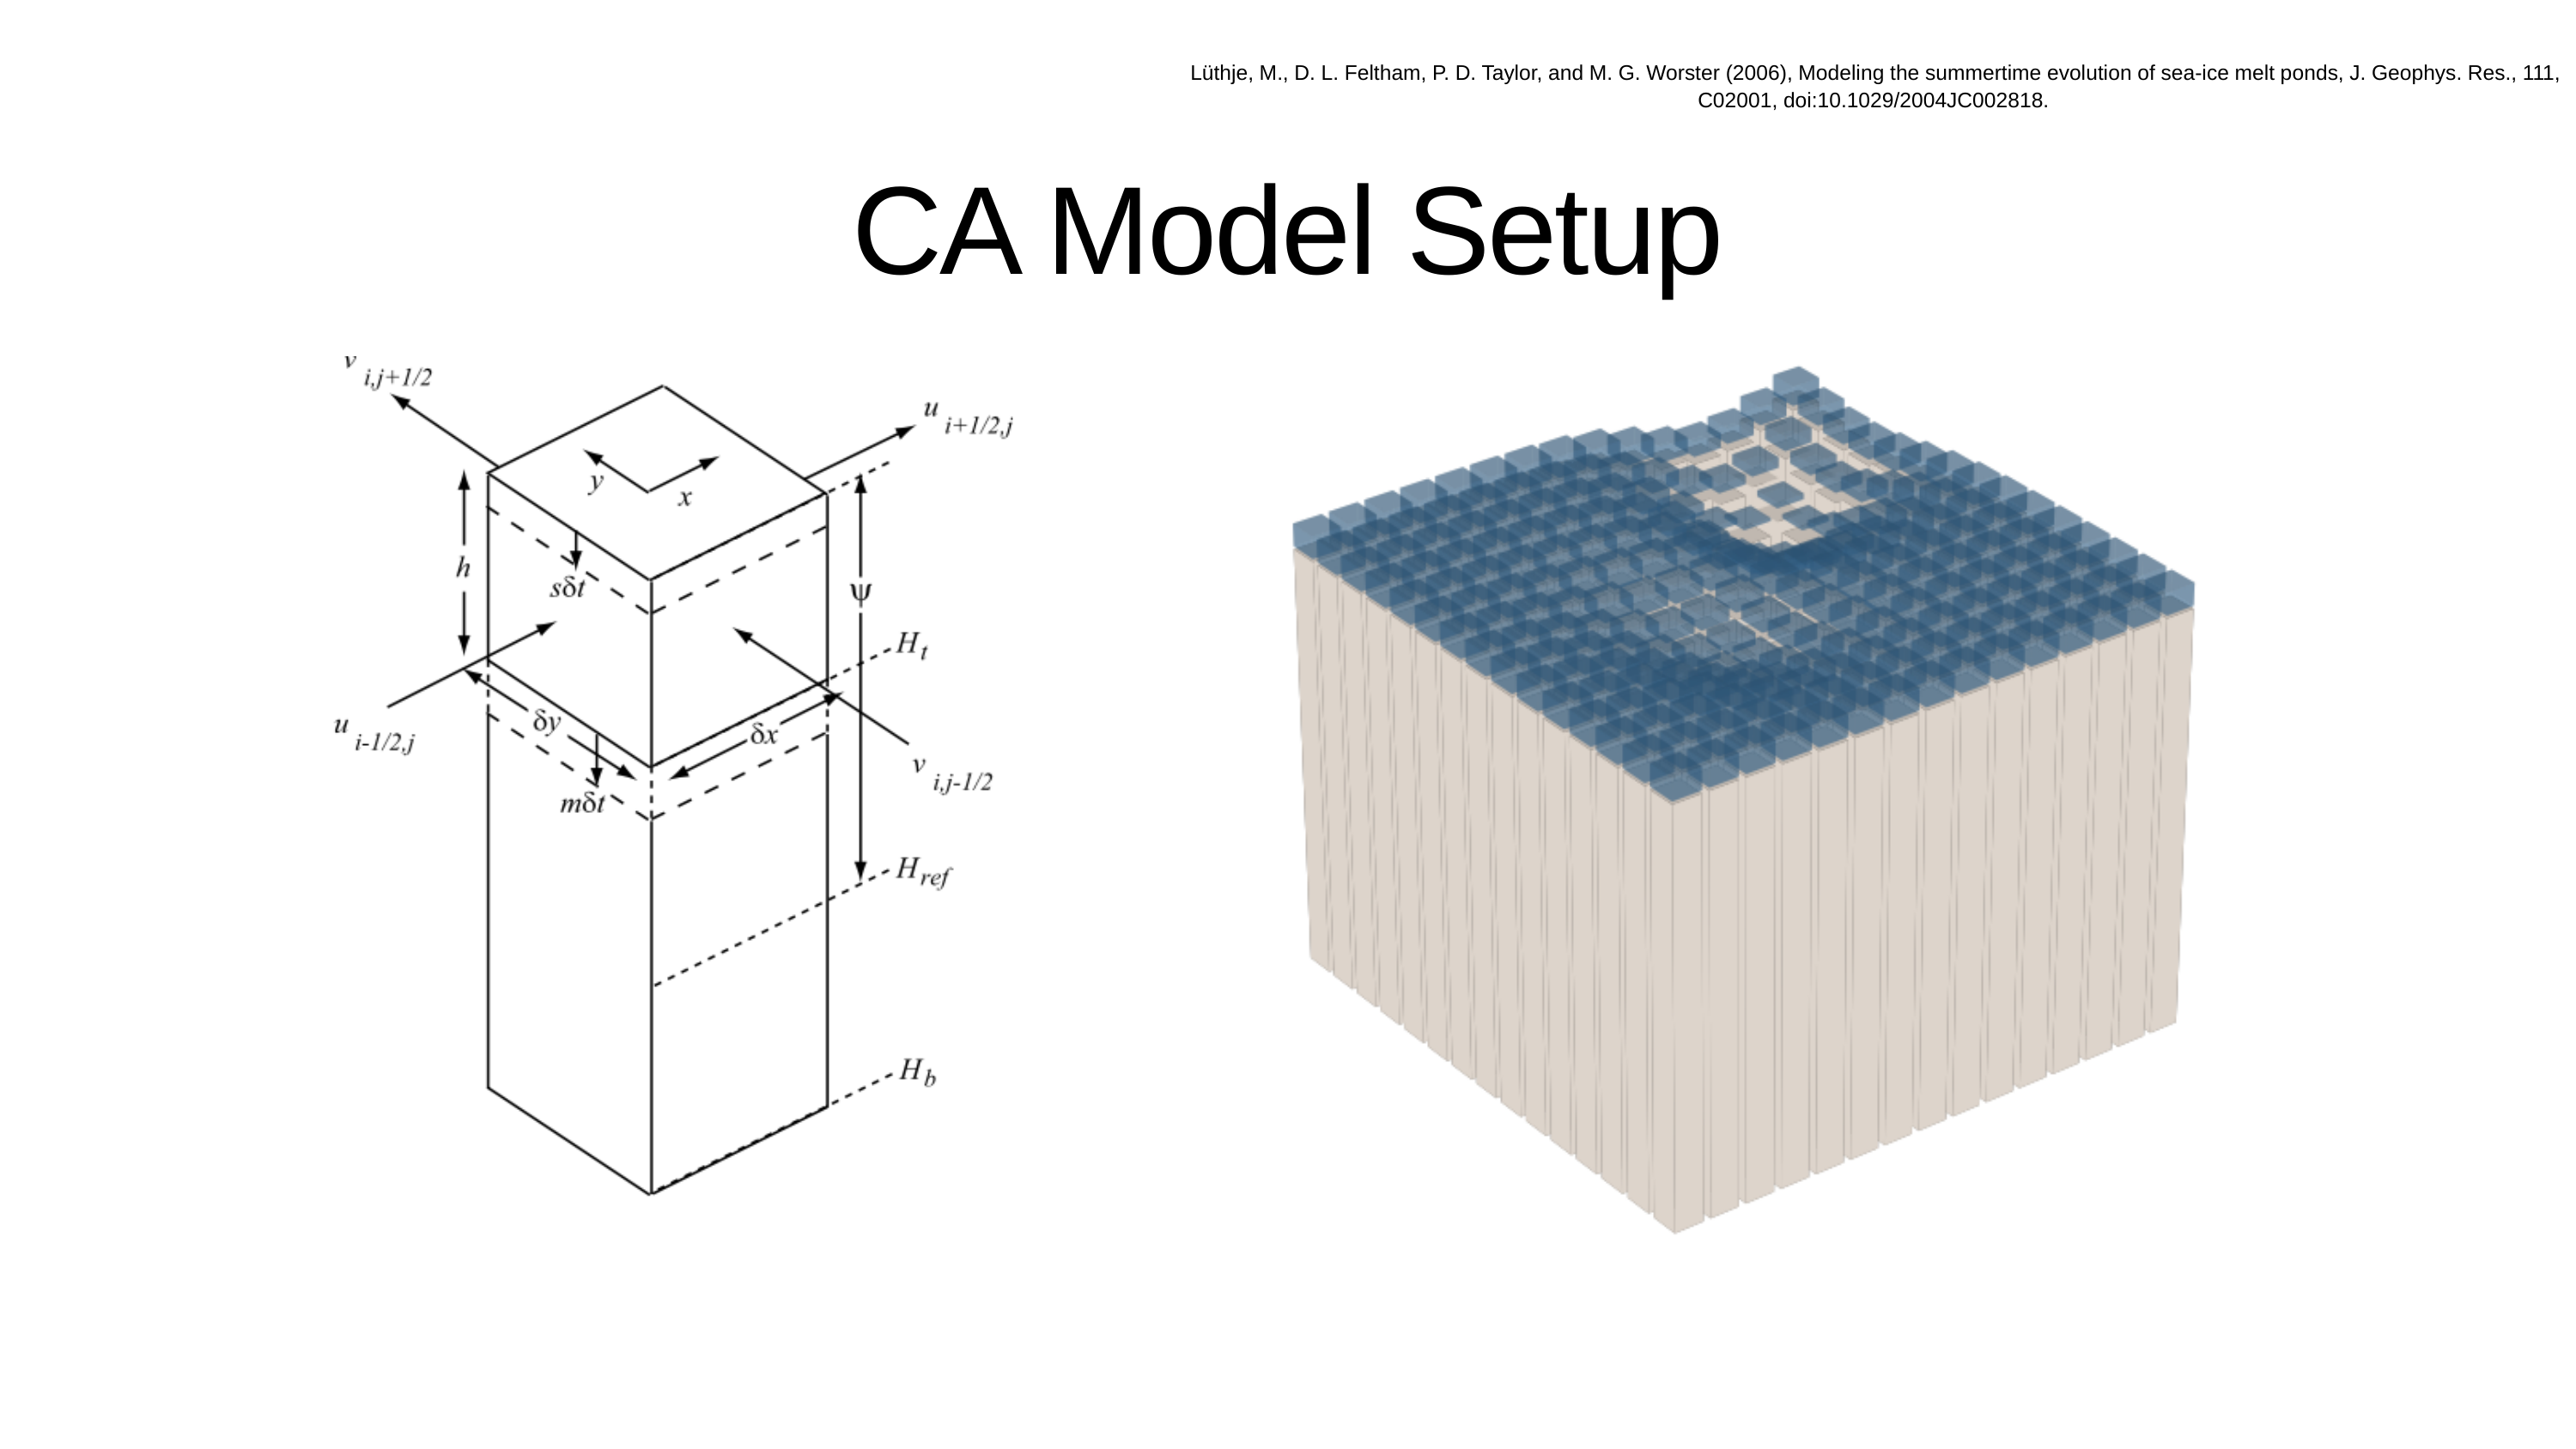

Lüthje, M., D. L. Feltham, P. D. Taylor, and M. G. Worster (2006), Modeling the summertime evolution of sea-ice melt ponds, J. Geophys. Res., 111, C02001, doi:10.1029/2004JC002818.
CA Model Setup